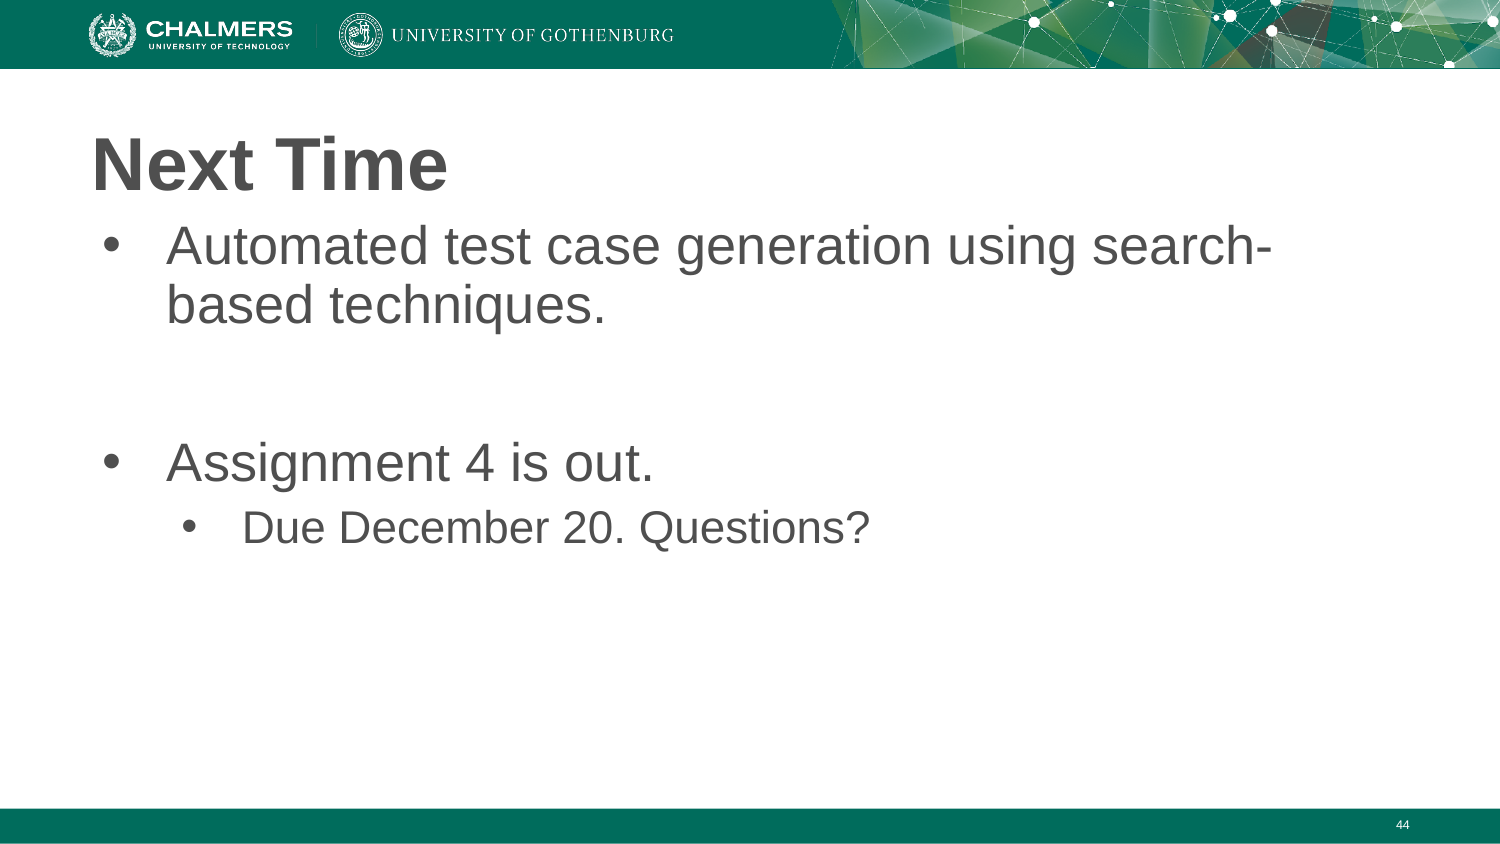

# Next Time
Automated test case generation using search-based techniques.

Assignment 4 is out.
Due December 20. Questions?

44